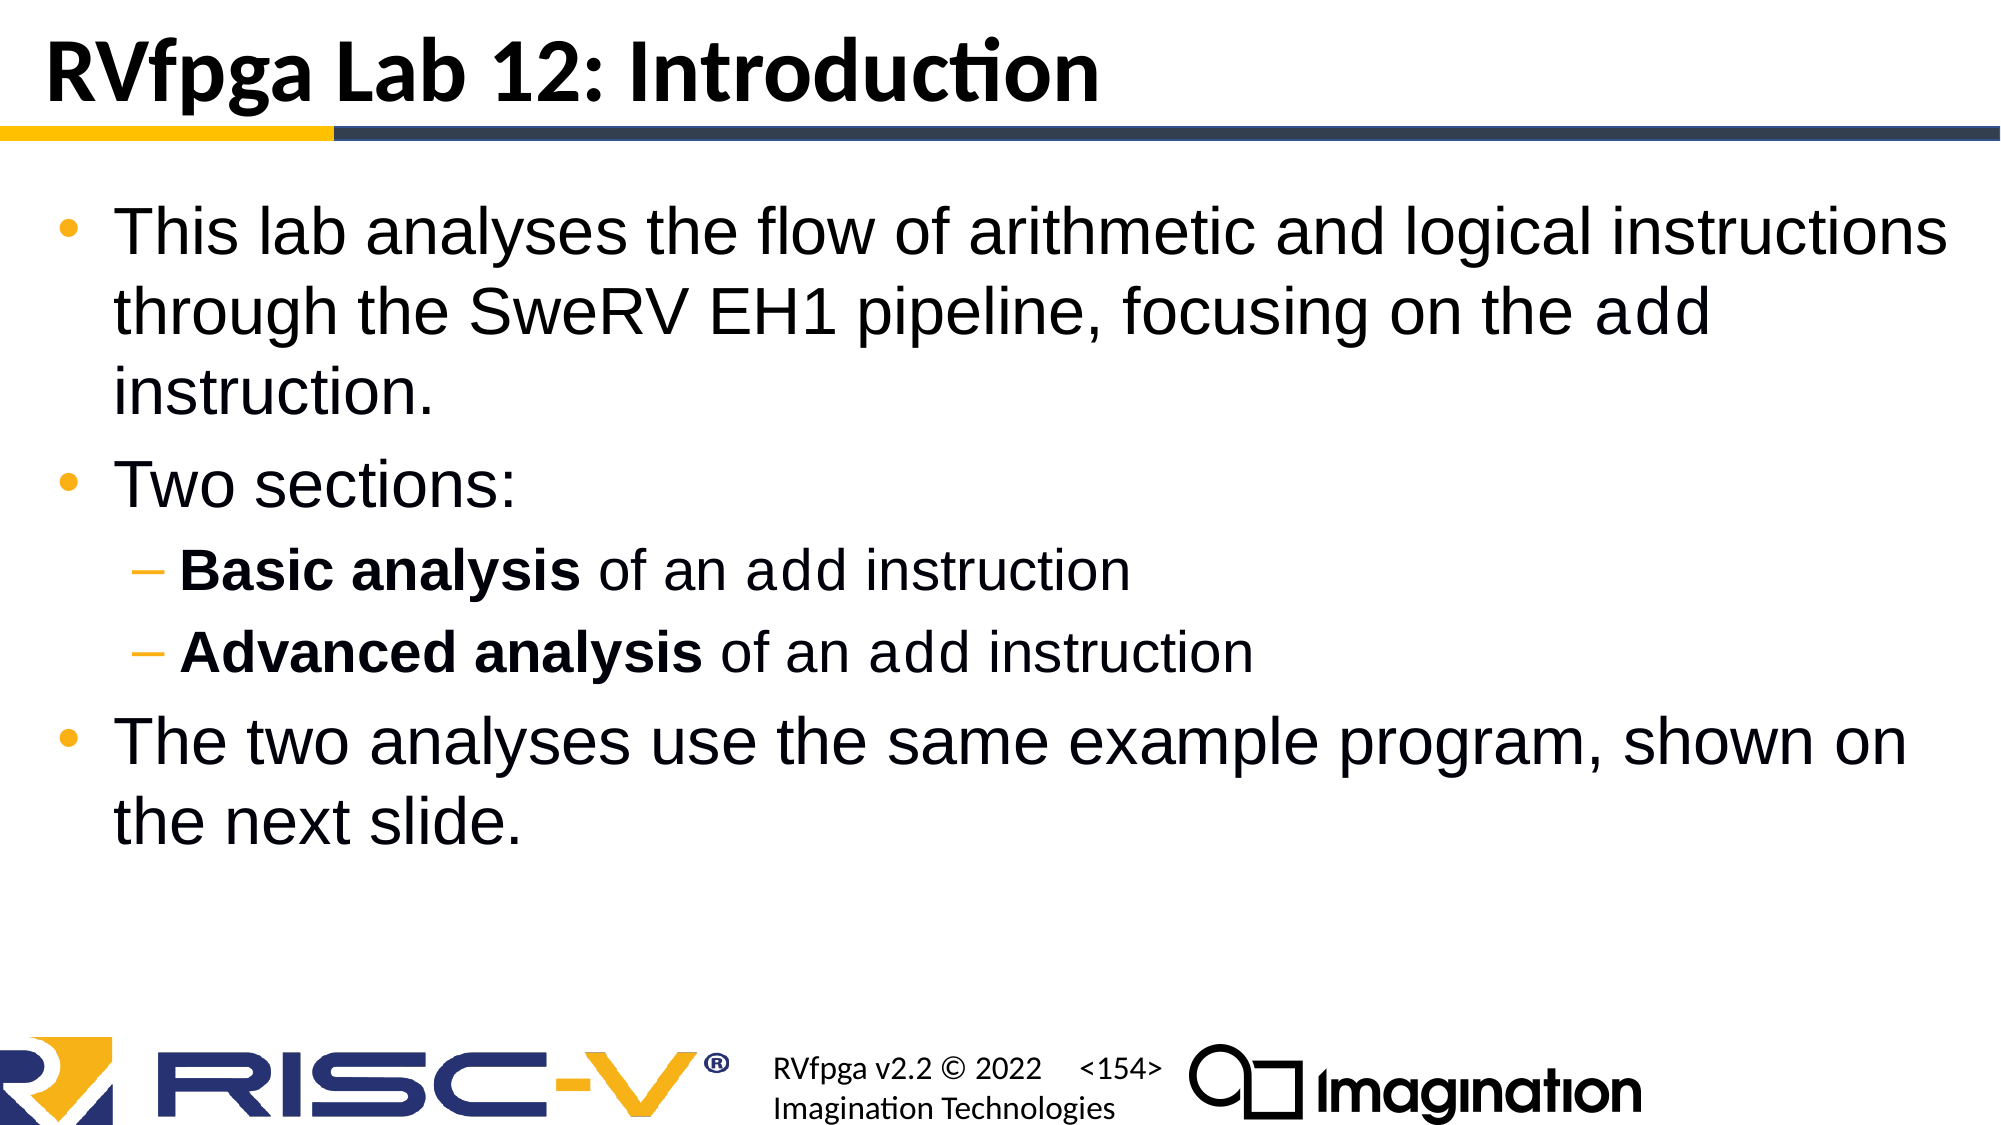

# RVfpga Lab 12: Introduction
This lab analyses the flow of arithmetic and logical instructions through the SweRV EH1 pipeline, focusing on the add instruction.
Two sections:
Basic analysis of an add instruction
Advanced analysis of an add instruction
The two analyses use the same example program, shown on the next slide.